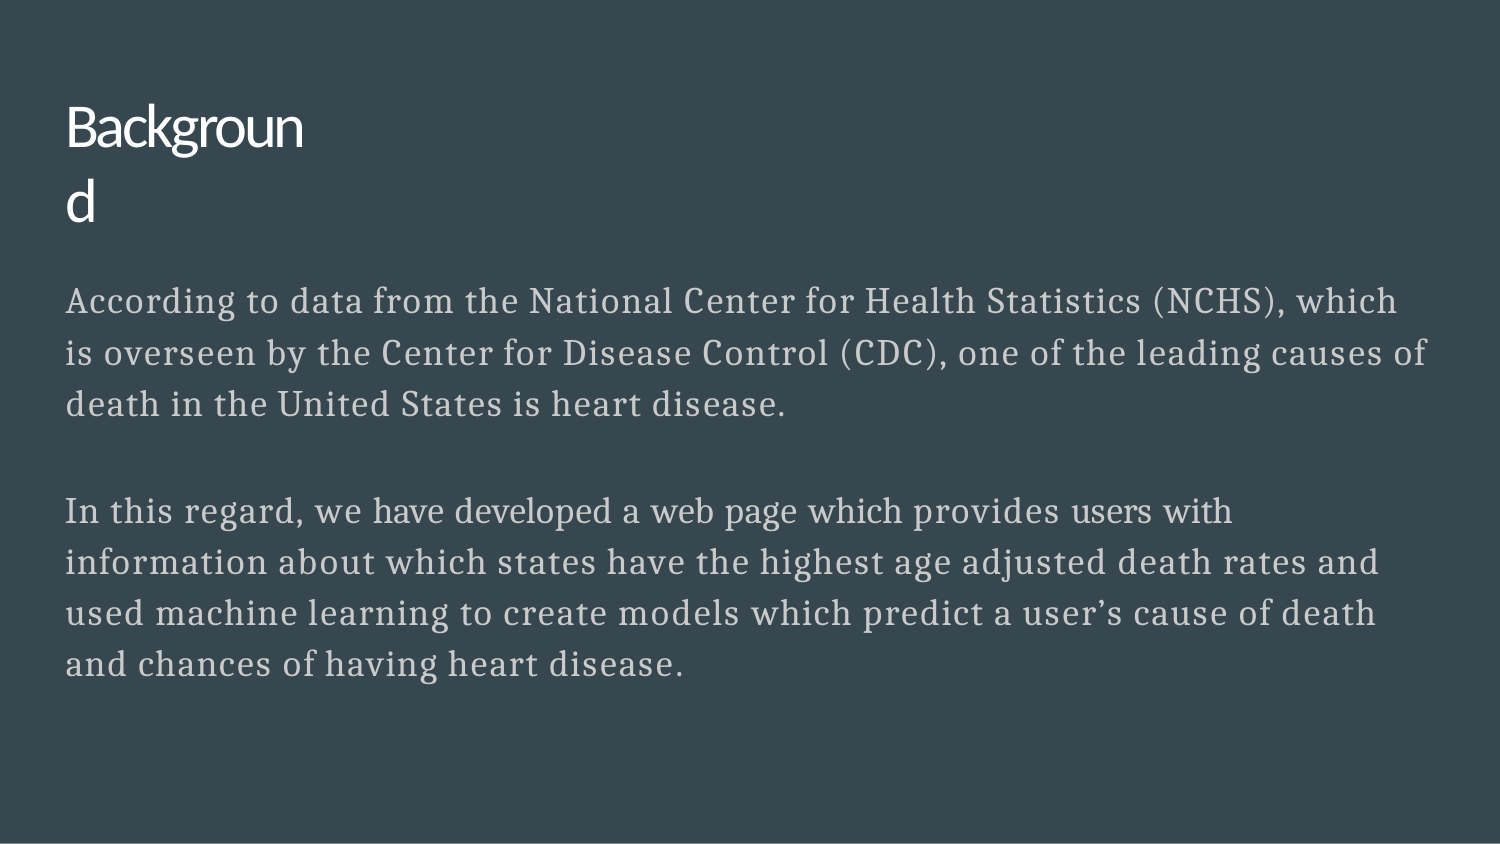

# Background
According to data from the National Center for Health Statistics (NCHS), which is overseen by the Center for Disease Control (CDC), one of the leading causes of death in the United States is heart disease.

In this regard, we have developed a web page which provides users with information about which states have the highest age adjusted death rates and used machine learning to create models which predict a user’s cause of death and chances of having heart disease.